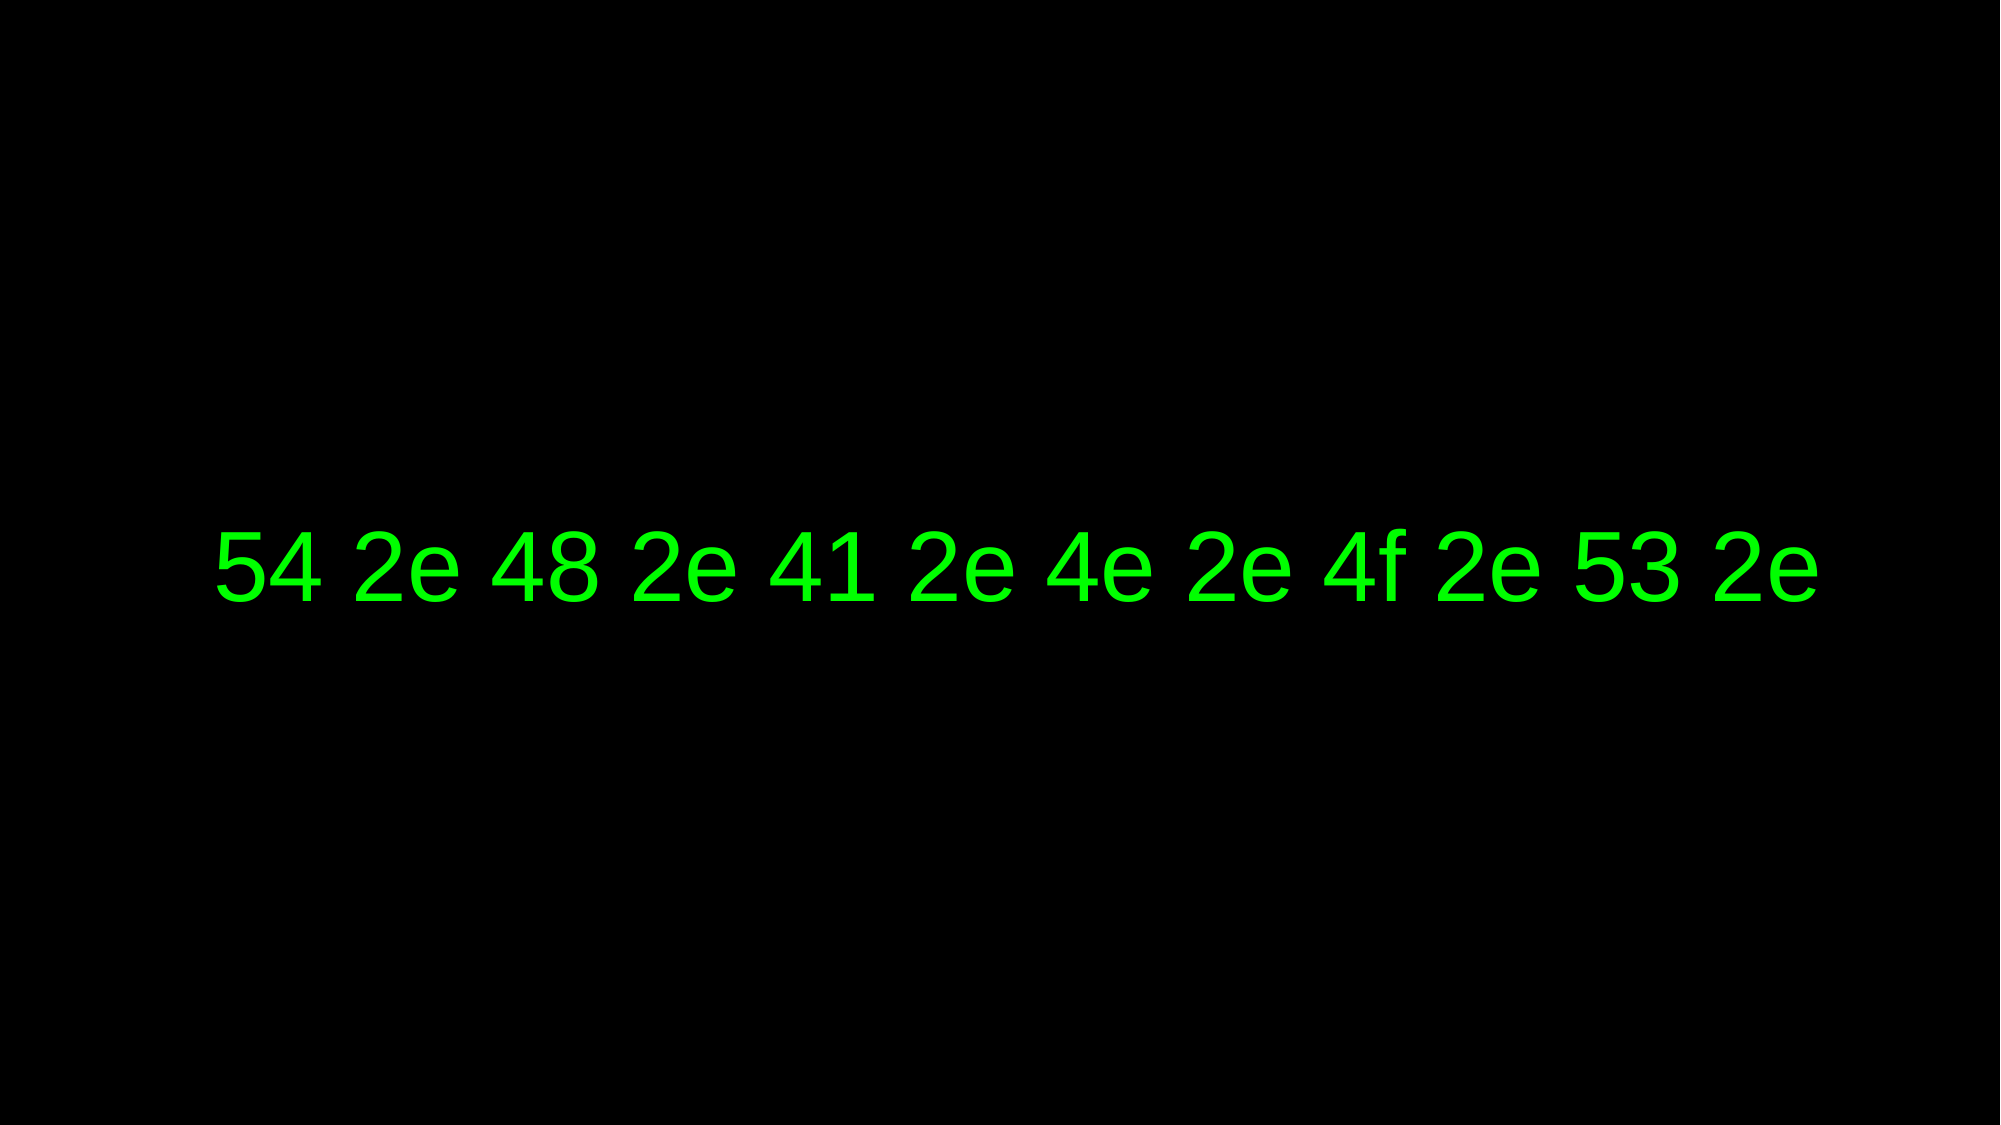

A 2.e H .2e 41 N .4e T. S 2e O 2e.
54 2e 48 2e 41 2e 4e 2e 4f 2e 53 2e